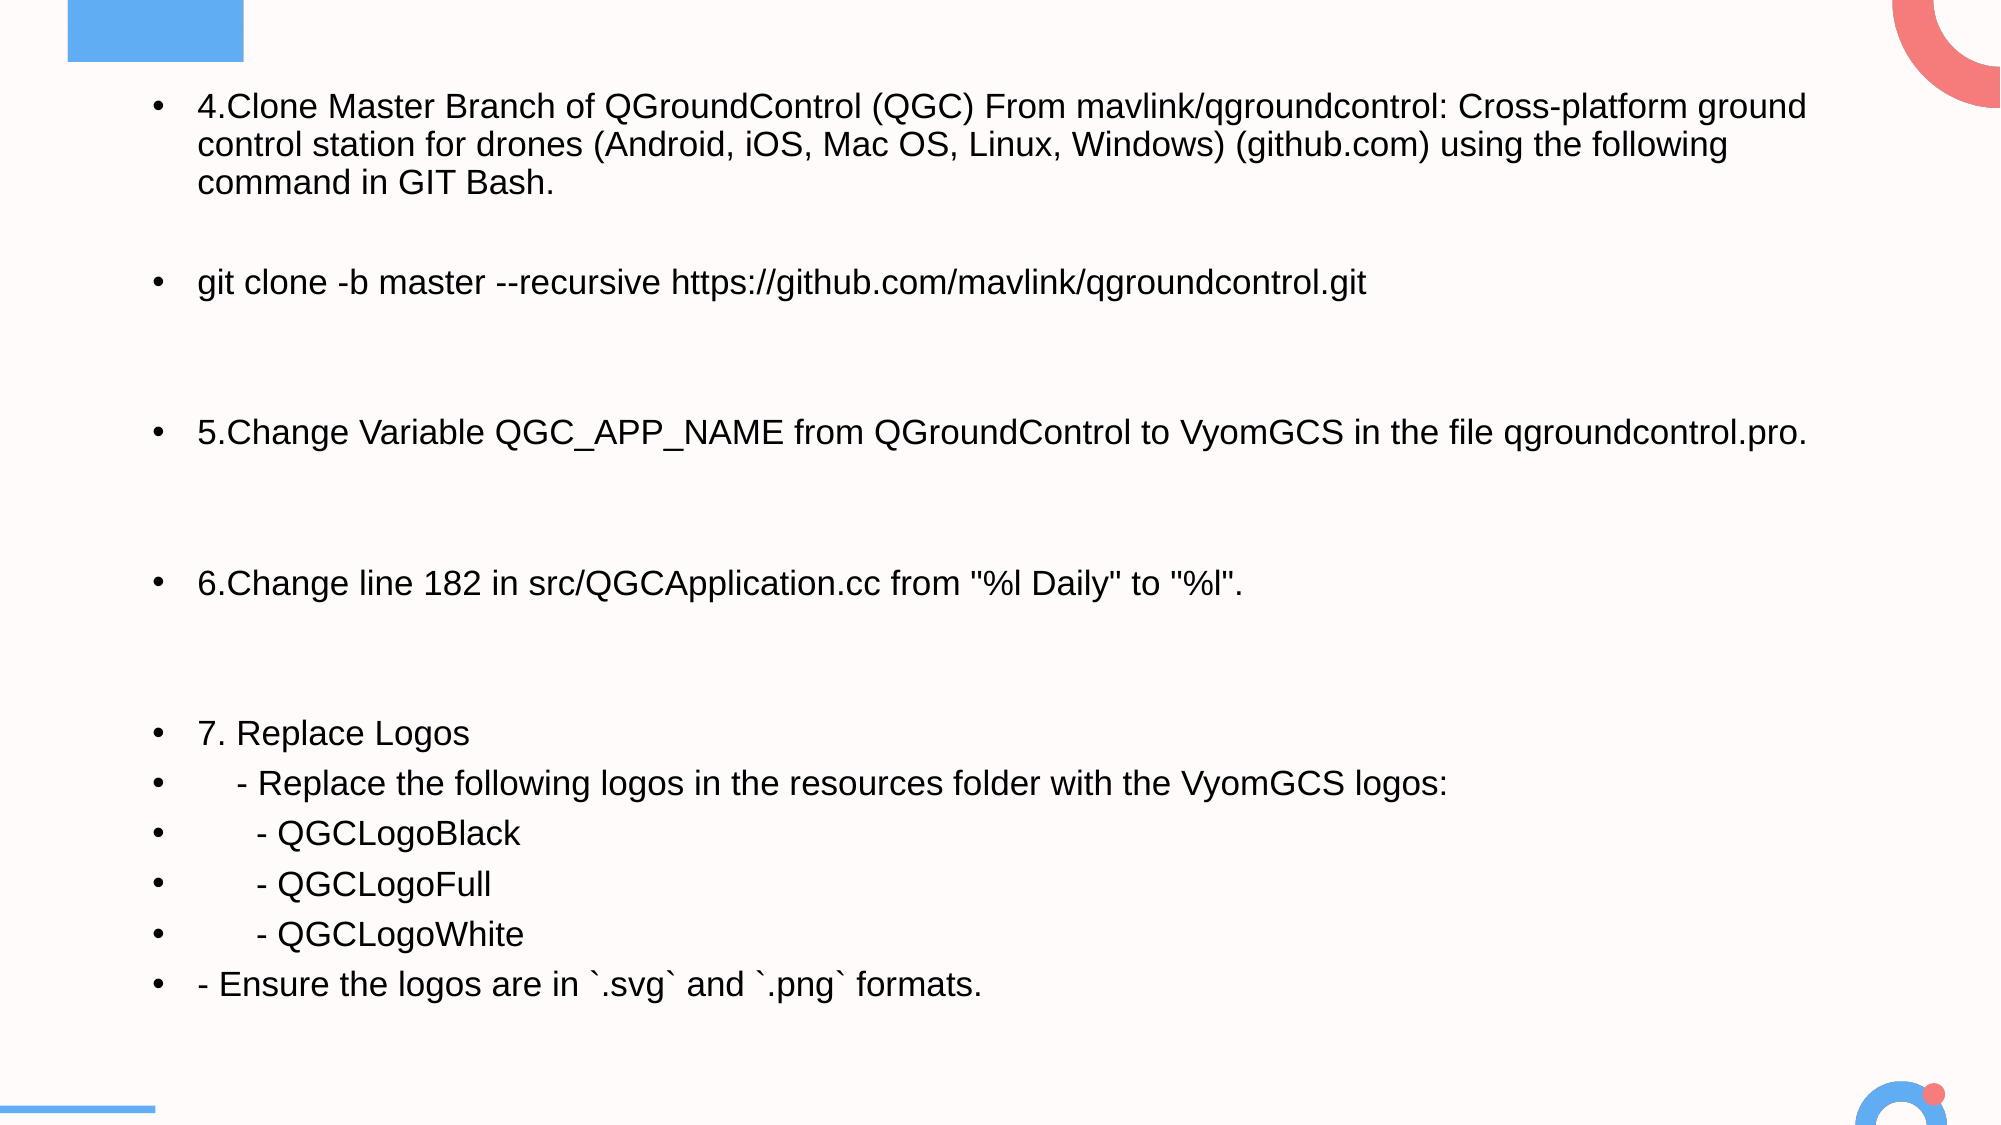

#
4.Clone Master Branch of QGroundControl (QGC) From mavlink/qgroundcontrol: Cross-platform ground control station for drones (Android, iOS, Mac OS, Linux, Windows) (github.com) using the following command in GIT Bash.

git clone -b master --recursive https://github.com/mavlink/qgroundcontrol.git

5.Change Variable QGC_APP_NAME from QGroundControl to VyomGCS in the file qgroundcontrol.pro.

6.Change line 182 in src/QGCApplication.cc from "%l Daily" to "%l".

7. Replace Logos
    - Replace the following logos in the resources folder with the VyomGCS logos:
      - QGCLogoBlack
      - QGCLogoFull
      - QGCLogoWhite
- Ensure the logos are in `.svg` and `.png` formats.